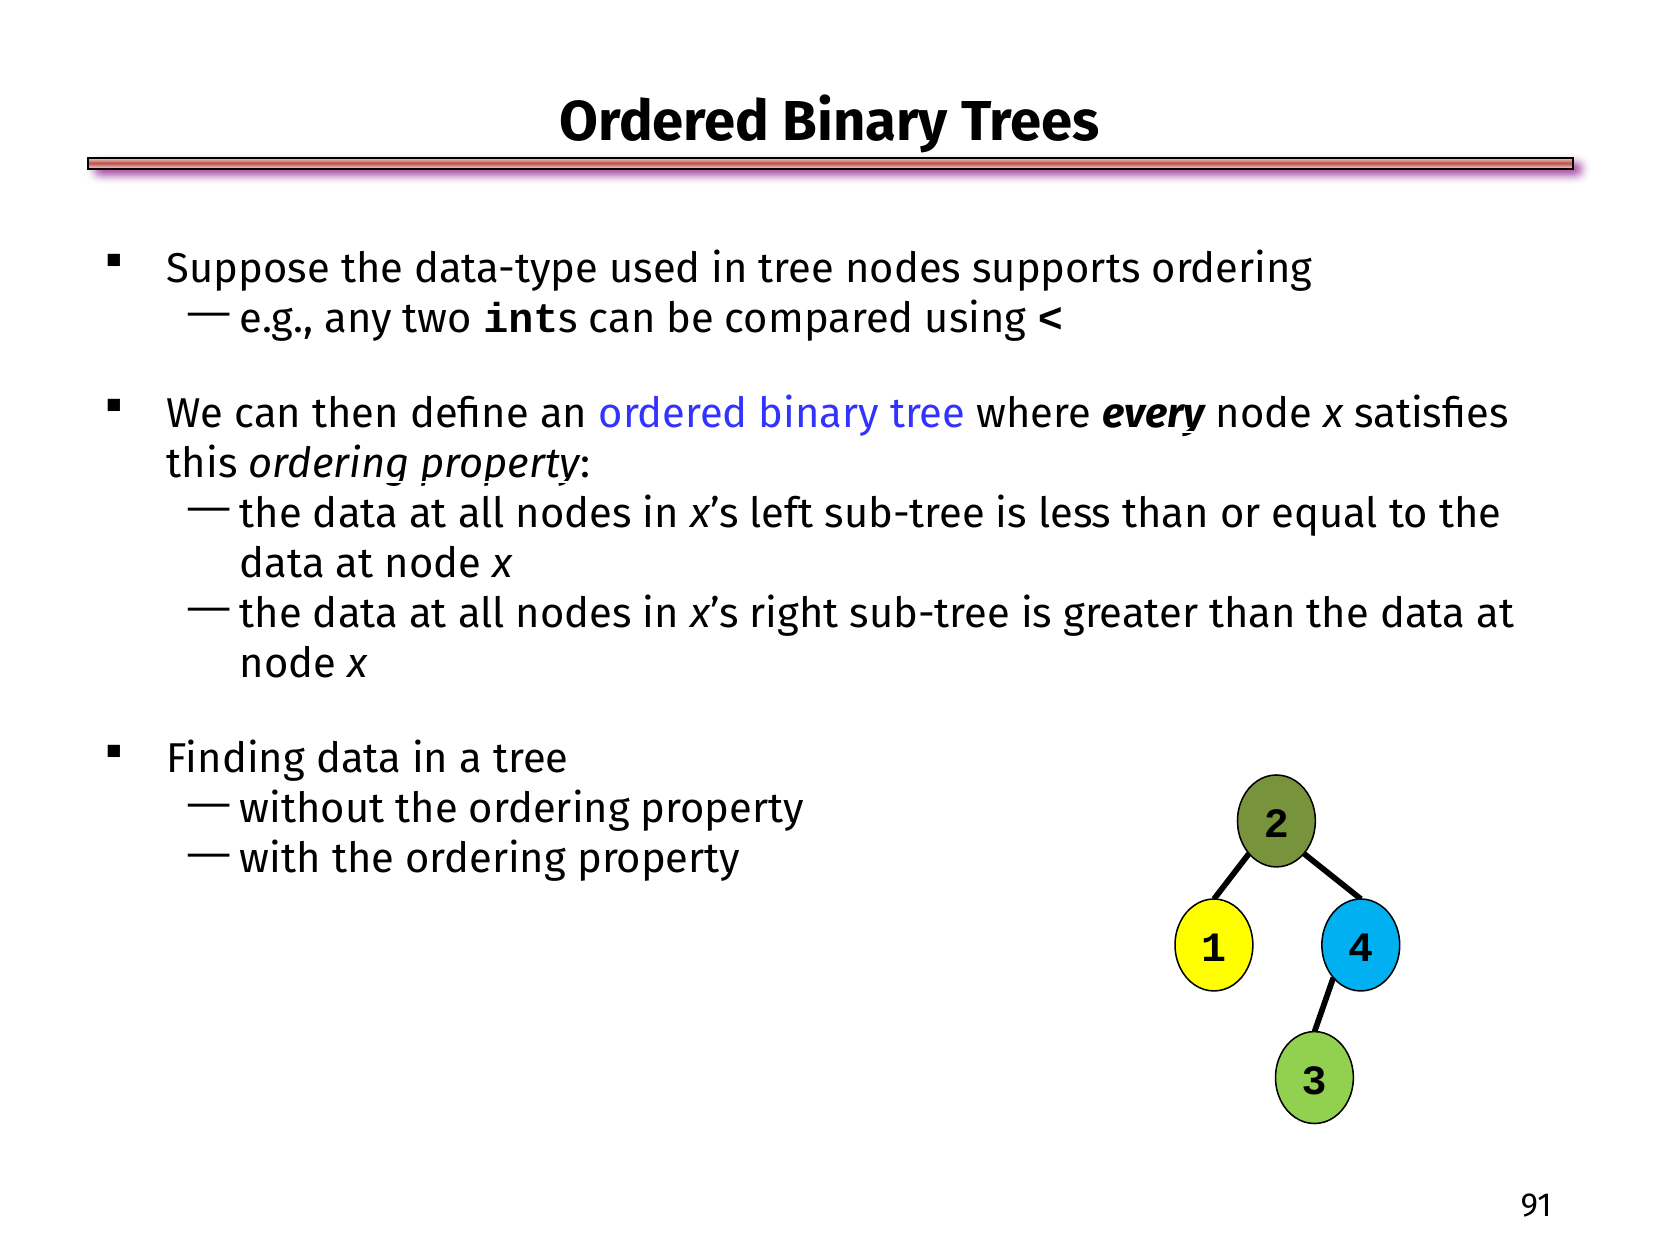

Ordered Binary Trees

Suppose the data-type used in tree nodes supports ordering
e.g., any two ints can be compared using <

We can then define an ordered binary tree where every node x satisfies this ordering property:
the data at all nodes in x’s left sub-tree is less than or equal to the data at node x
the data at all nodes in x’s right sub-tree is greater than the data at node x

Finding data in a tree
without the ordering property
with the ordering property
2

1
4

3
91